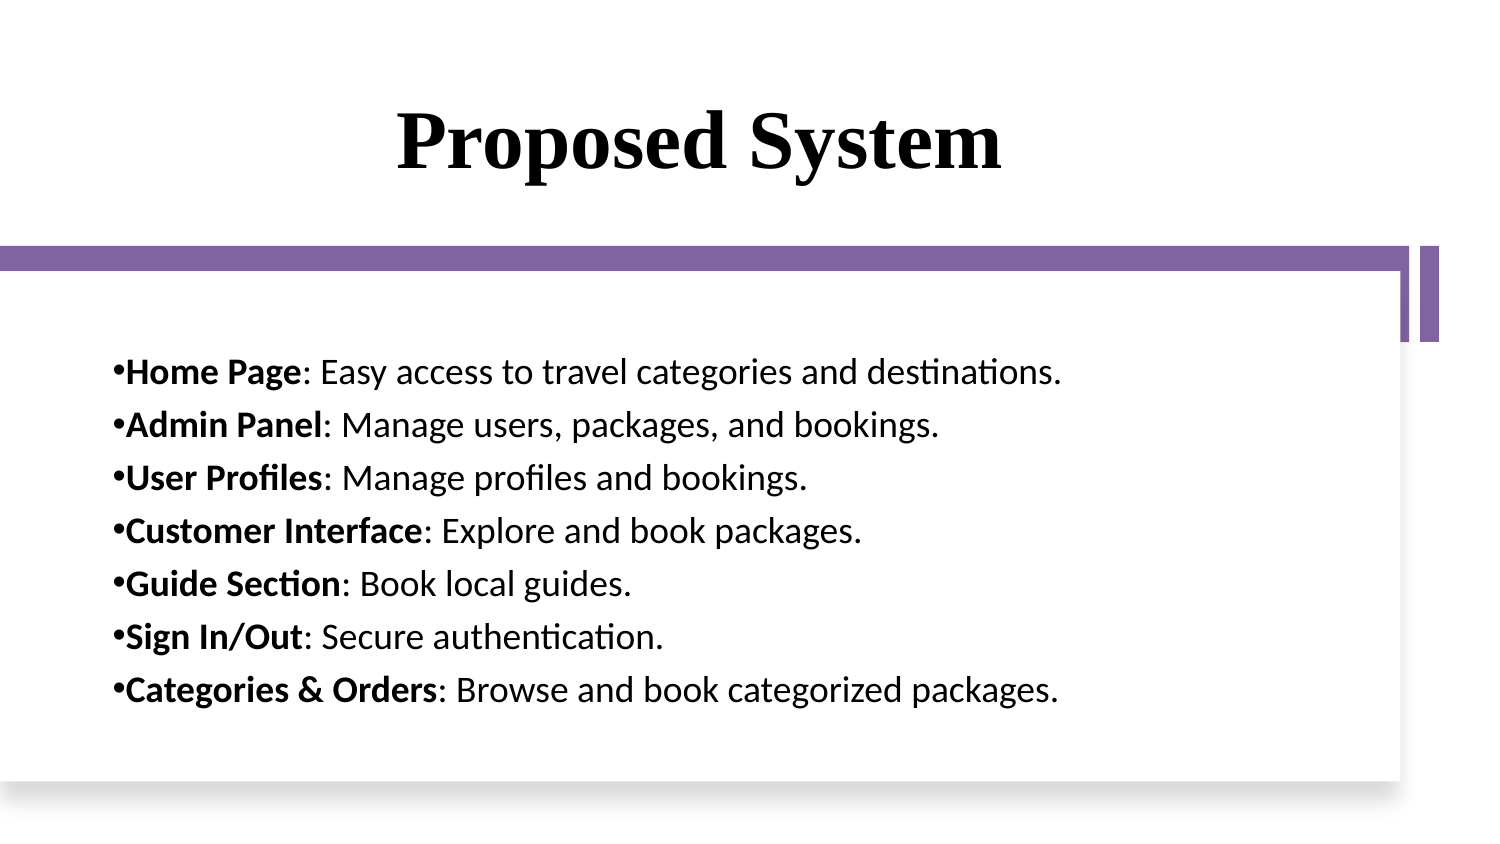

Proposed System

Home Page: Easy access to travel categories and destinations.
Admin Panel: Manage users, packages, and bookings.
User Profiles: Manage profiles and bookings.
Customer Interface: Explore and book packages.
Guide Section: Book local guides.
Sign In/Out: Secure authentication.
Categories & Orders: Browse and book categorized packages.